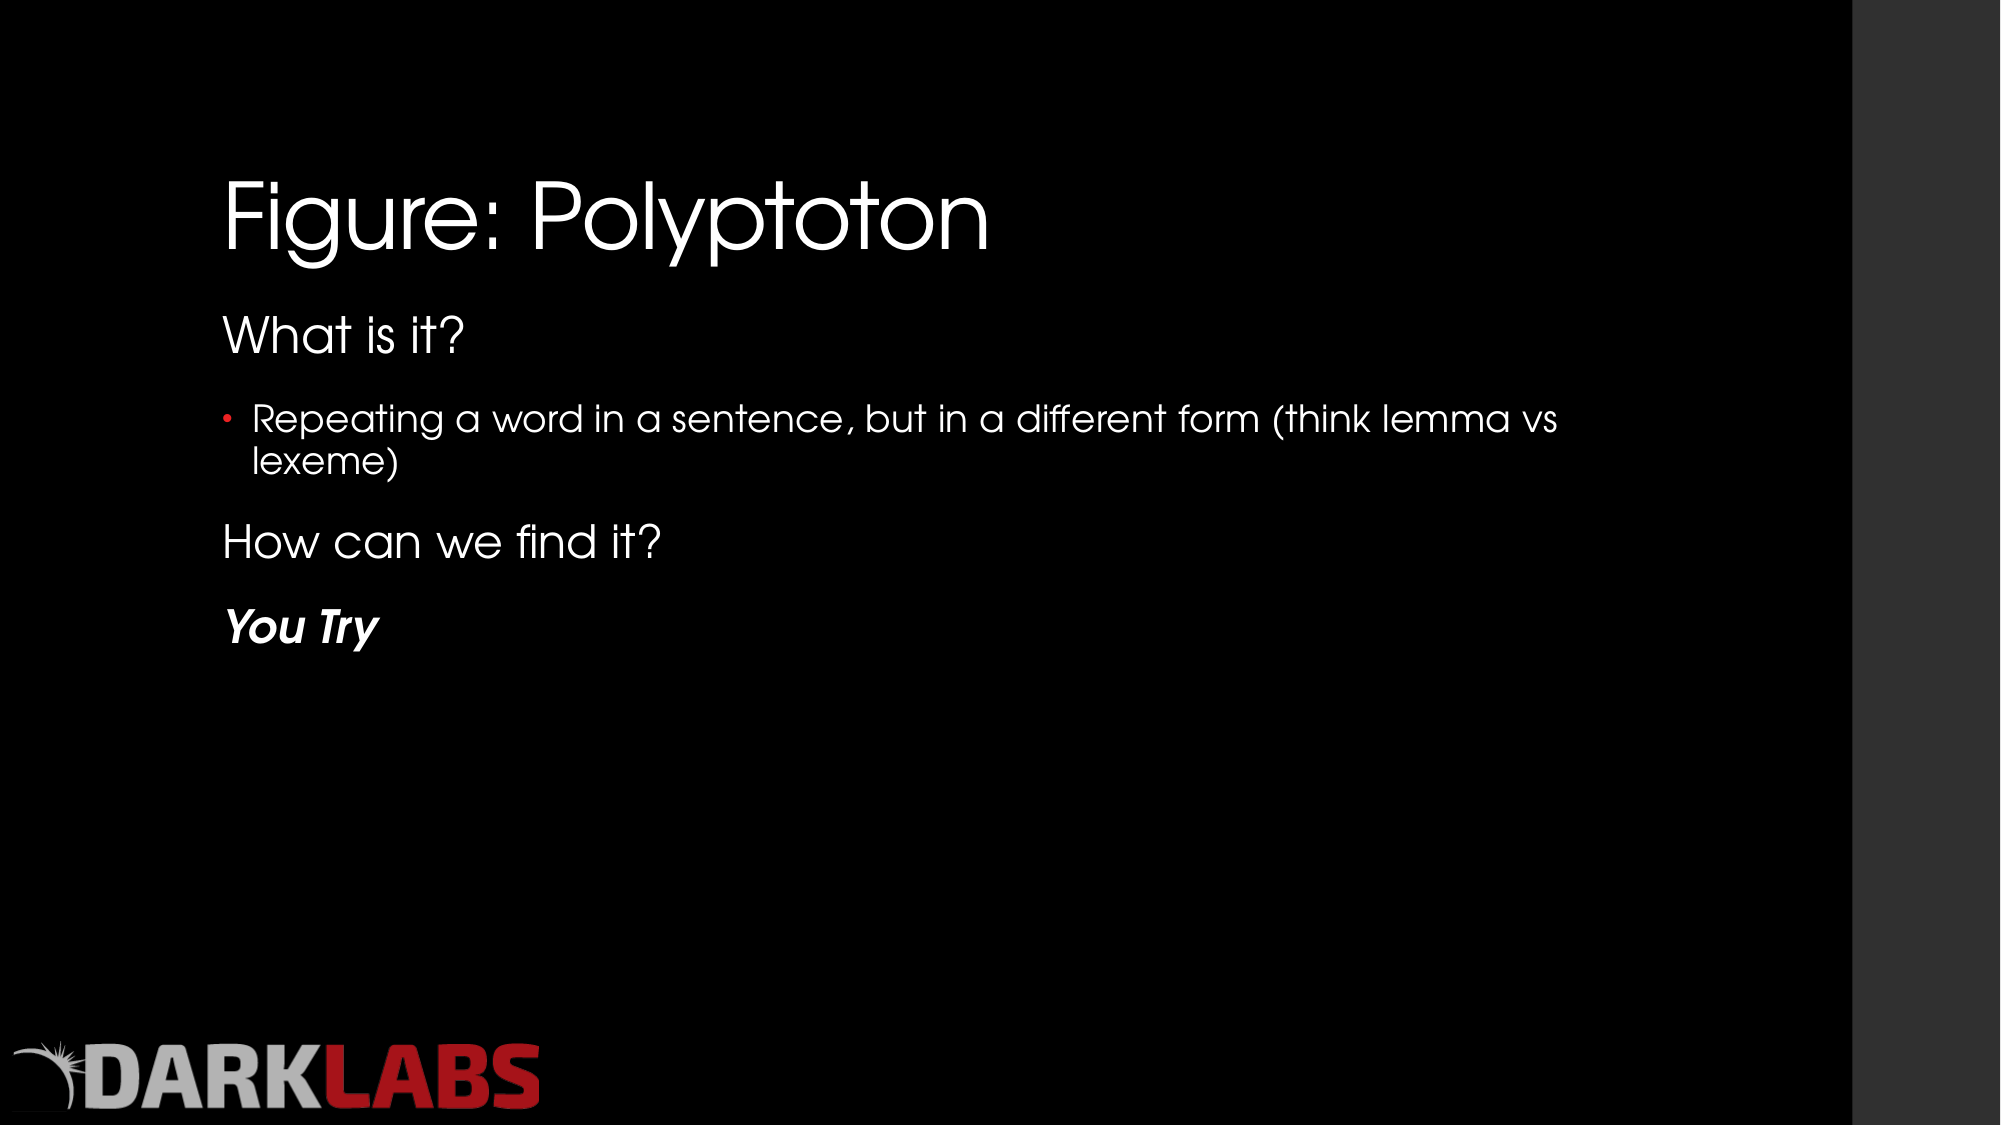

# Figure: Polyptoton
What is it?
Repeating a word in a sentence, but in a different form (think lemma vs lexeme)
How can we find it?
You Try